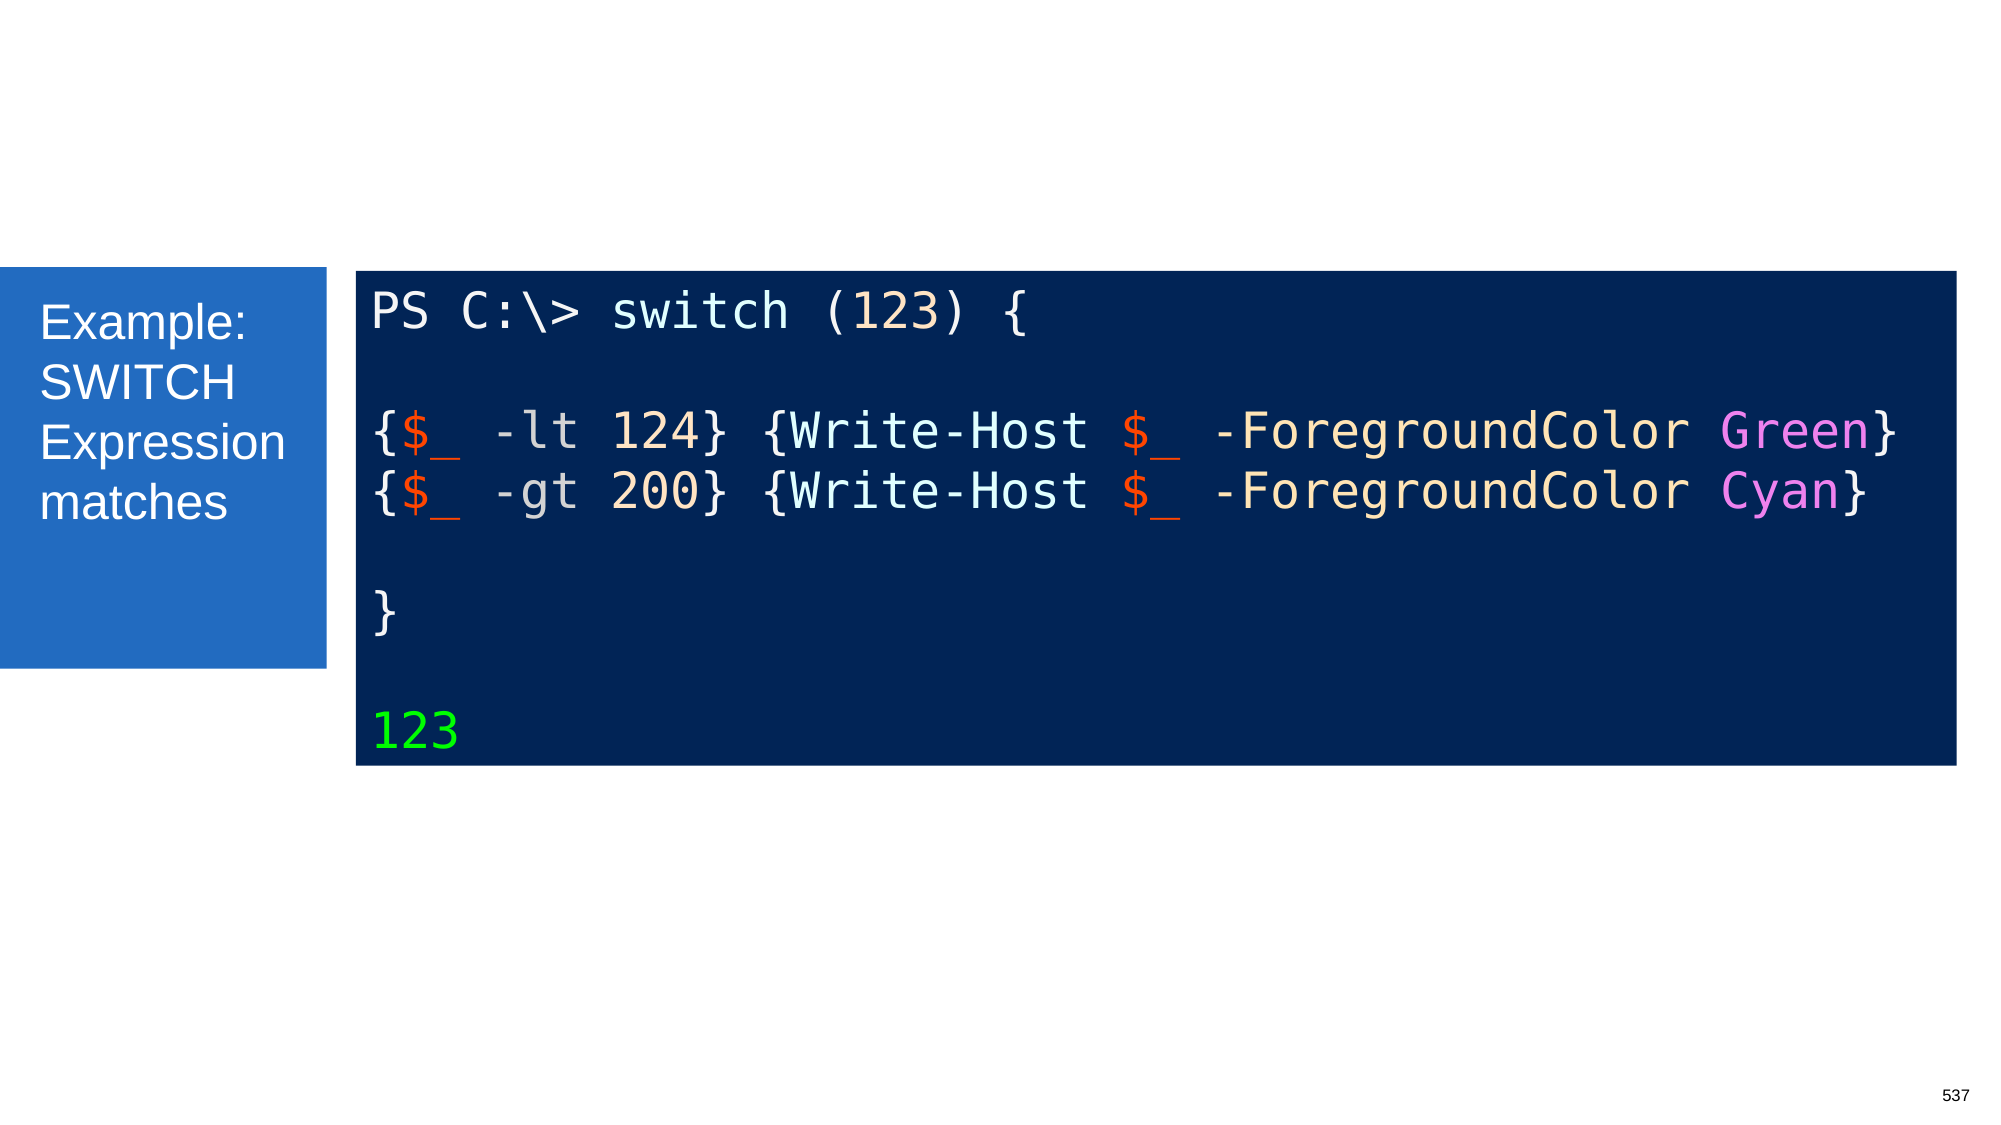

Example:
SWITCH Expression matches
PS C:\> switch (123) {

{$_ -lt 124} {Write-Host $_ -ForegroundColor Green}
{$_ -gt 200} {Write-Host $_ -ForegroundColor Cyan}

}

123
537